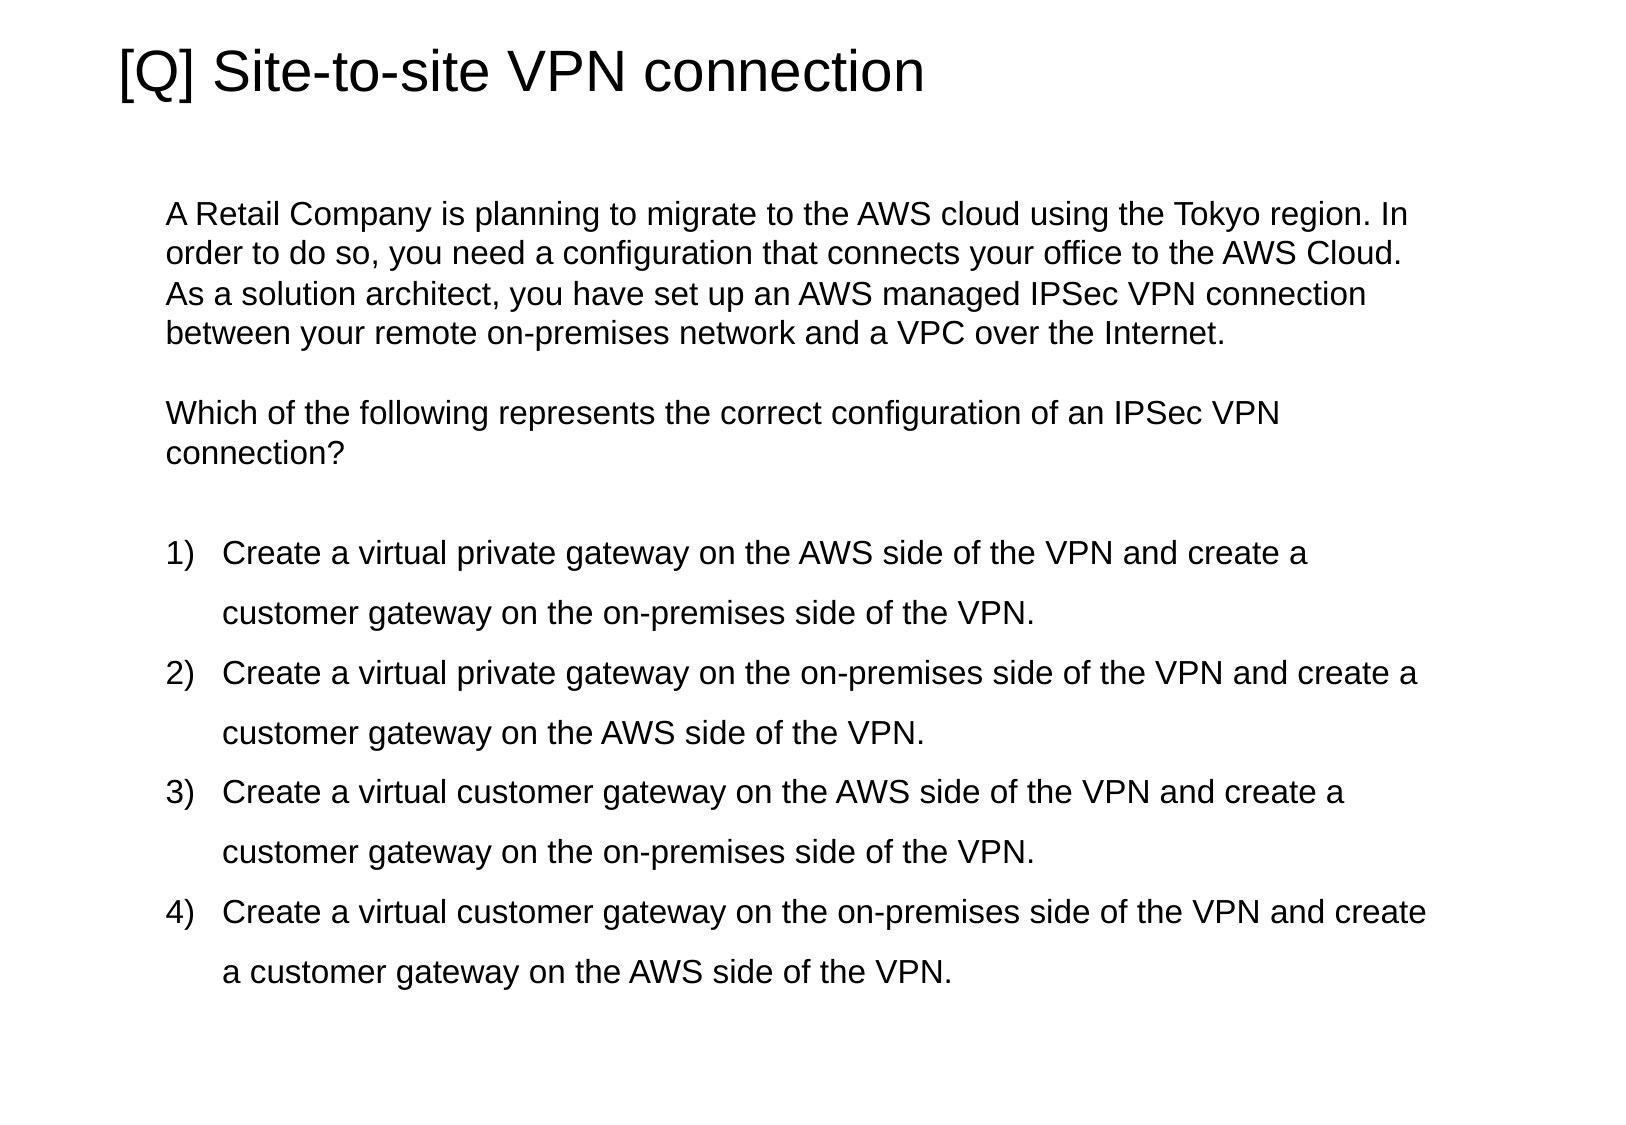

[Q] Site-to-site VPN connection
A Retail Company is planning to migrate to the AWS cloud using the Tokyo region. In order to do so, you need a configuration that connects your office to the AWS Cloud. As a solution architect, you have set up an AWS managed IPSec VPN connection between your remote on-premises network and a VPC over the Internet.

Which of the following represents the correct configuration of an IPSec VPN connection?

Create a virtual private gateway on the AWS side of the VPN and create a customer gateway on the on-premises side of the VPN.
Create a virtual private gateway on the on-premises side of the VPN and create a customer gateway on the AWS side of the VPN.
Create a virtual customer gateway on the AWS side of the VPN and create a customer gateway on the on-premises side of the VPN.
Create a virtual customer gateway on the on-premises side of the VPN and create a customer gateway on the AWS side of the VPN.